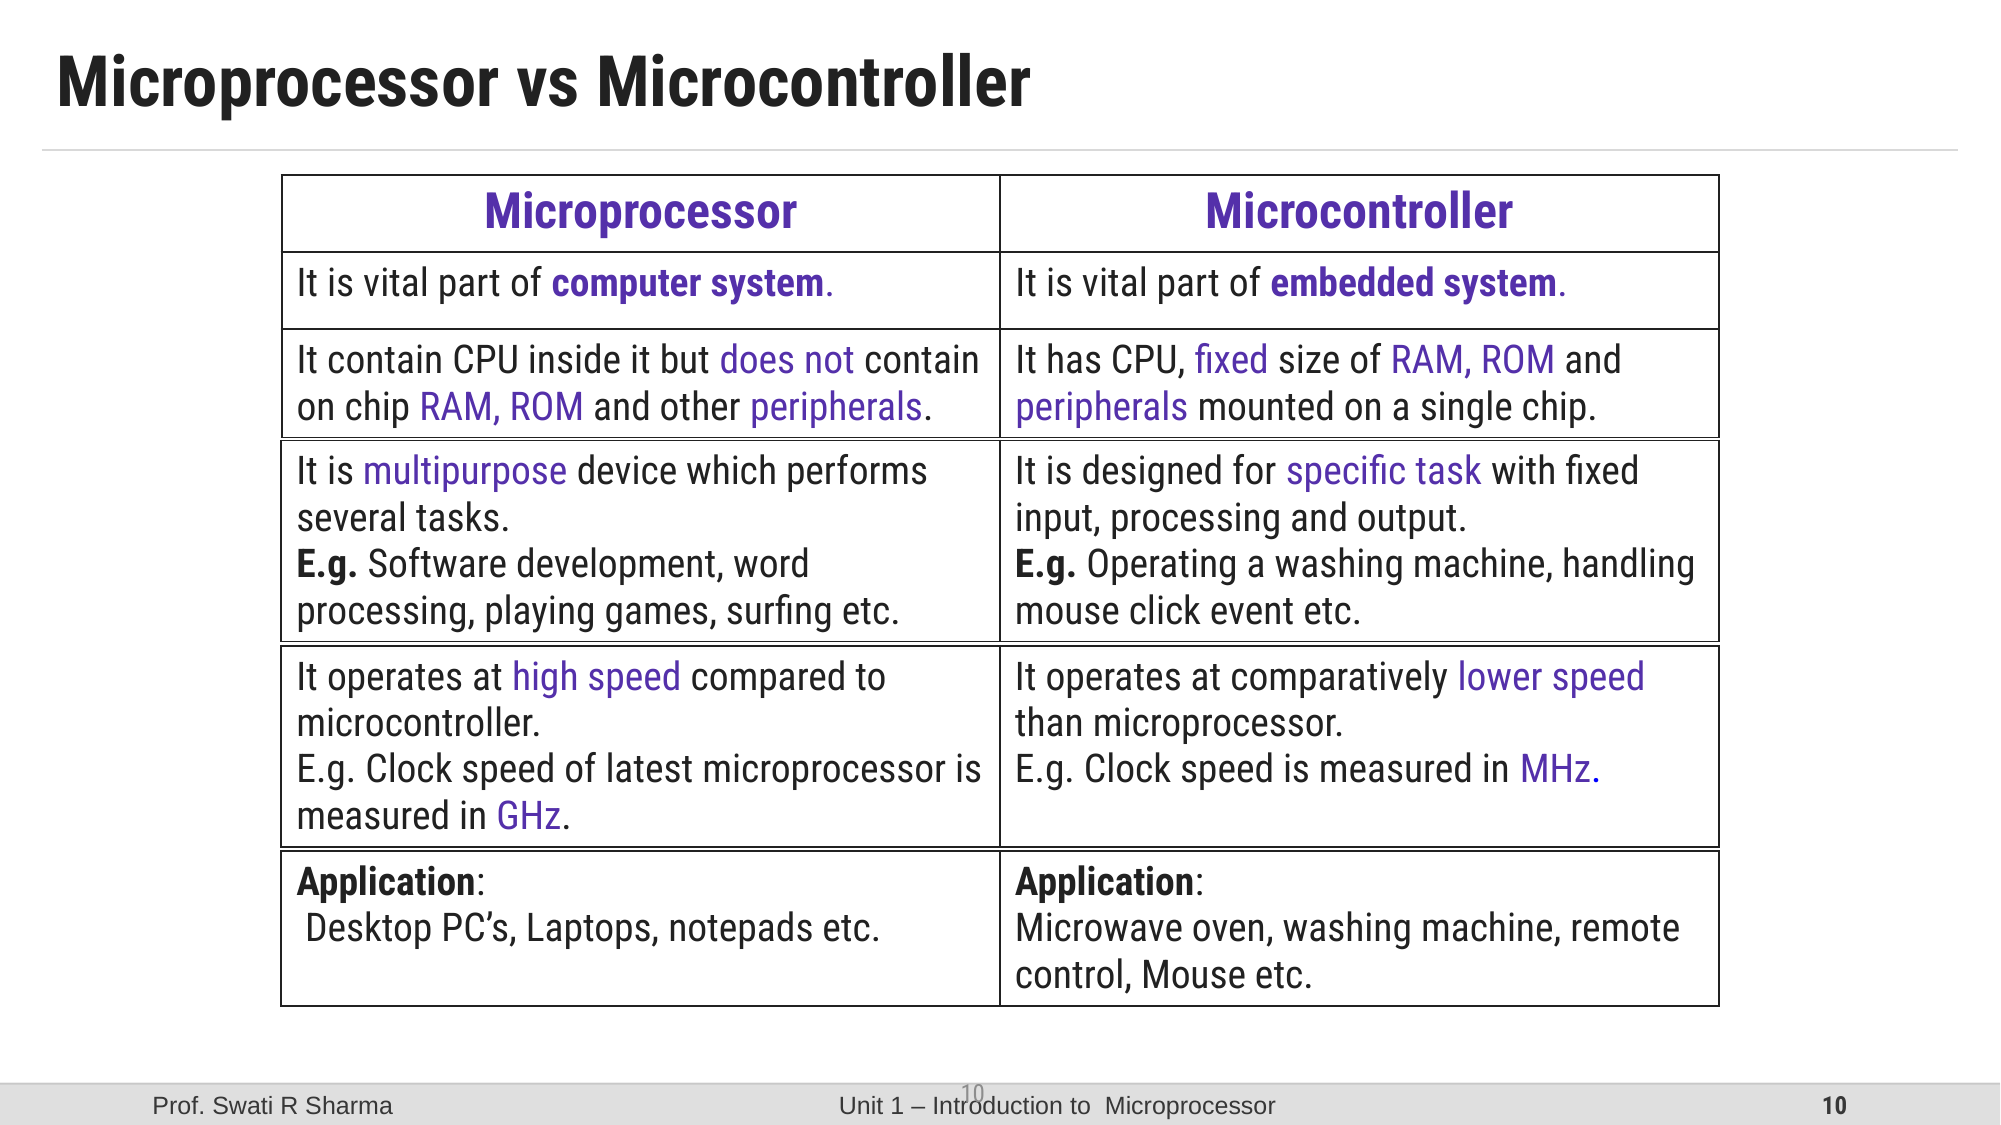

# Microprocessor vs Microcontroller
| Microprocessor | Microcontroller |
| --- | --- |
| It is vital part of computer system. | It is vital part of embedded system. |
| --- | --- |
| It contain CPU inside it but does not contain on chip RAM, ROM and other peripherals. | It has CPU, fixed size of RAM, ROM and peripherals mounted on a single chip. |
| --- | --- |
| It is multipurpose device which performs several tasks. E.g. Software development, word processing, playing games, surfing etc. | It is designed for specific task with fixed input, processing and output. E.g. Operating a washing machine, handling mouse click event etc. |
| --- | --- |
| It operates at high speed compared to microcontroller. E.g. Clock speed of latest microprocessor is measured in GHz. | It operates at comparatively lower speed than microprocessor. E.g. Clock speed is measured in MHz. |
| --- | --- |
| Application:  Desktop PC’s, Laptops, notepads etc. | Application: Microwave oven, washing machine, remote control, Mouse etc. |
| --- | --- |
10